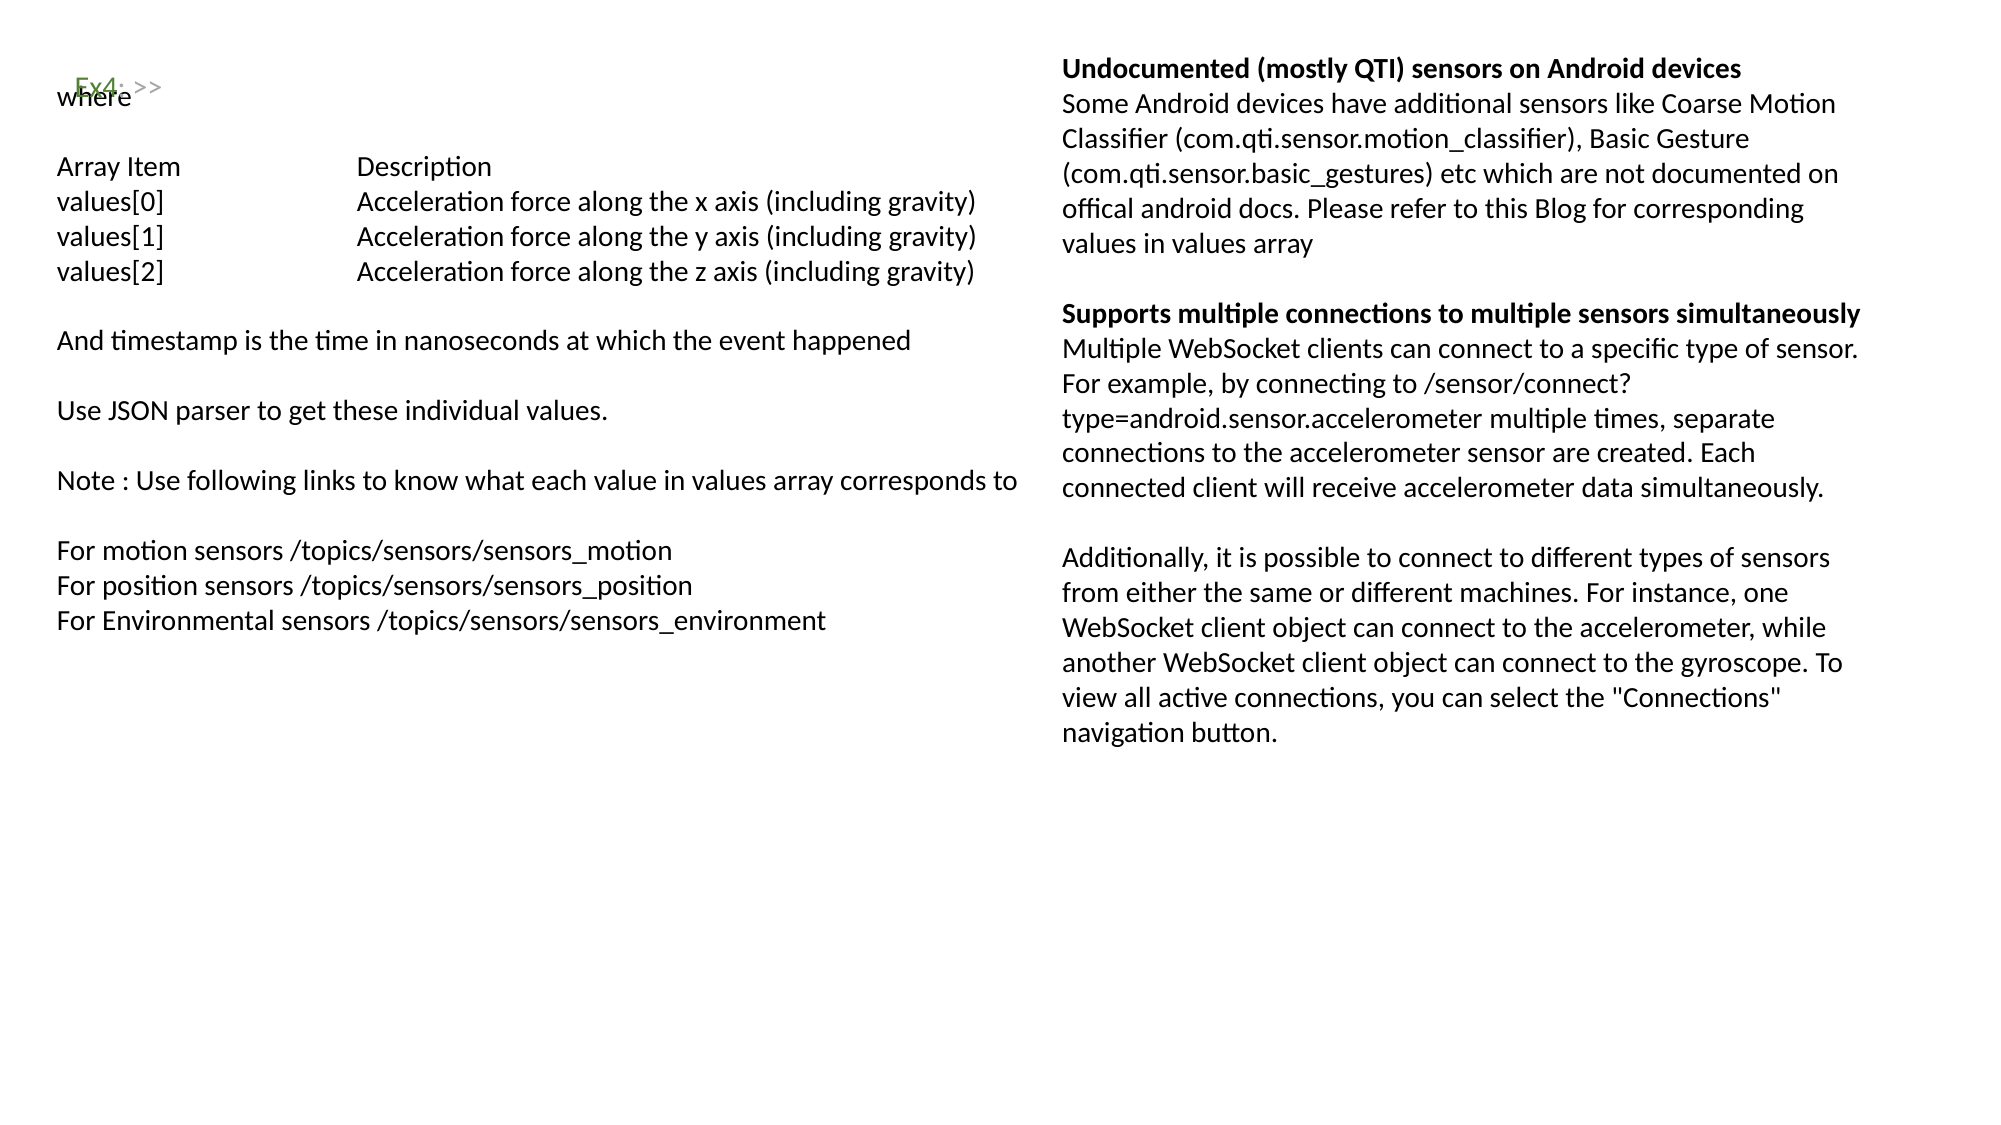

Undocumented (mostly QTI) sensors on Android devices
Some Android devices have additional sensors like Coarse Motion Classifier (com.qti.sensor.motion_classifier), Basic Gesture (com.qti.sensor.basic_gestures) etc which are not documented on offical android docs. Please refer to this Blog for corresponding values in values array

Supports multiple connections to multiple sensors simultaneously
Multiple WebSocket clients can connect to a specific type of sensor. For example, by connecting to /sensor/connect?type=android.sensor.accelerometer multiple times, separate connections to the accelerometer sensor are created. Each connected client will receive accelerometer data simultaneously.

Additionally, it is possible to connect to different types of sensors from either the same or different machines. For instance, one WebSocket client object can connect to the accelerometer, while another WebSocket client object can connect to the gyroscope. To view all active connections, you can select the "Connections" navigation button.
# Ex4: >>
where

Array Item		Description
values[0]		Acceleration force along the x axis (including gravity)
values[1]		Acceleration force along the y axis (including gravity)
values[2]		Acceleration force along the z axis (including gravity)

And timestamp is the time in nanoseconds at which the event happened

Use JSON parser to get these individual values.

Note : Use following links to know what each value in values array corresponds to

For motion sensors /topics/sensors/sensors_motion
For position sensors /topics/sensors/sensors_position
For Environmental sensors /topics/sensors/sensors_environment